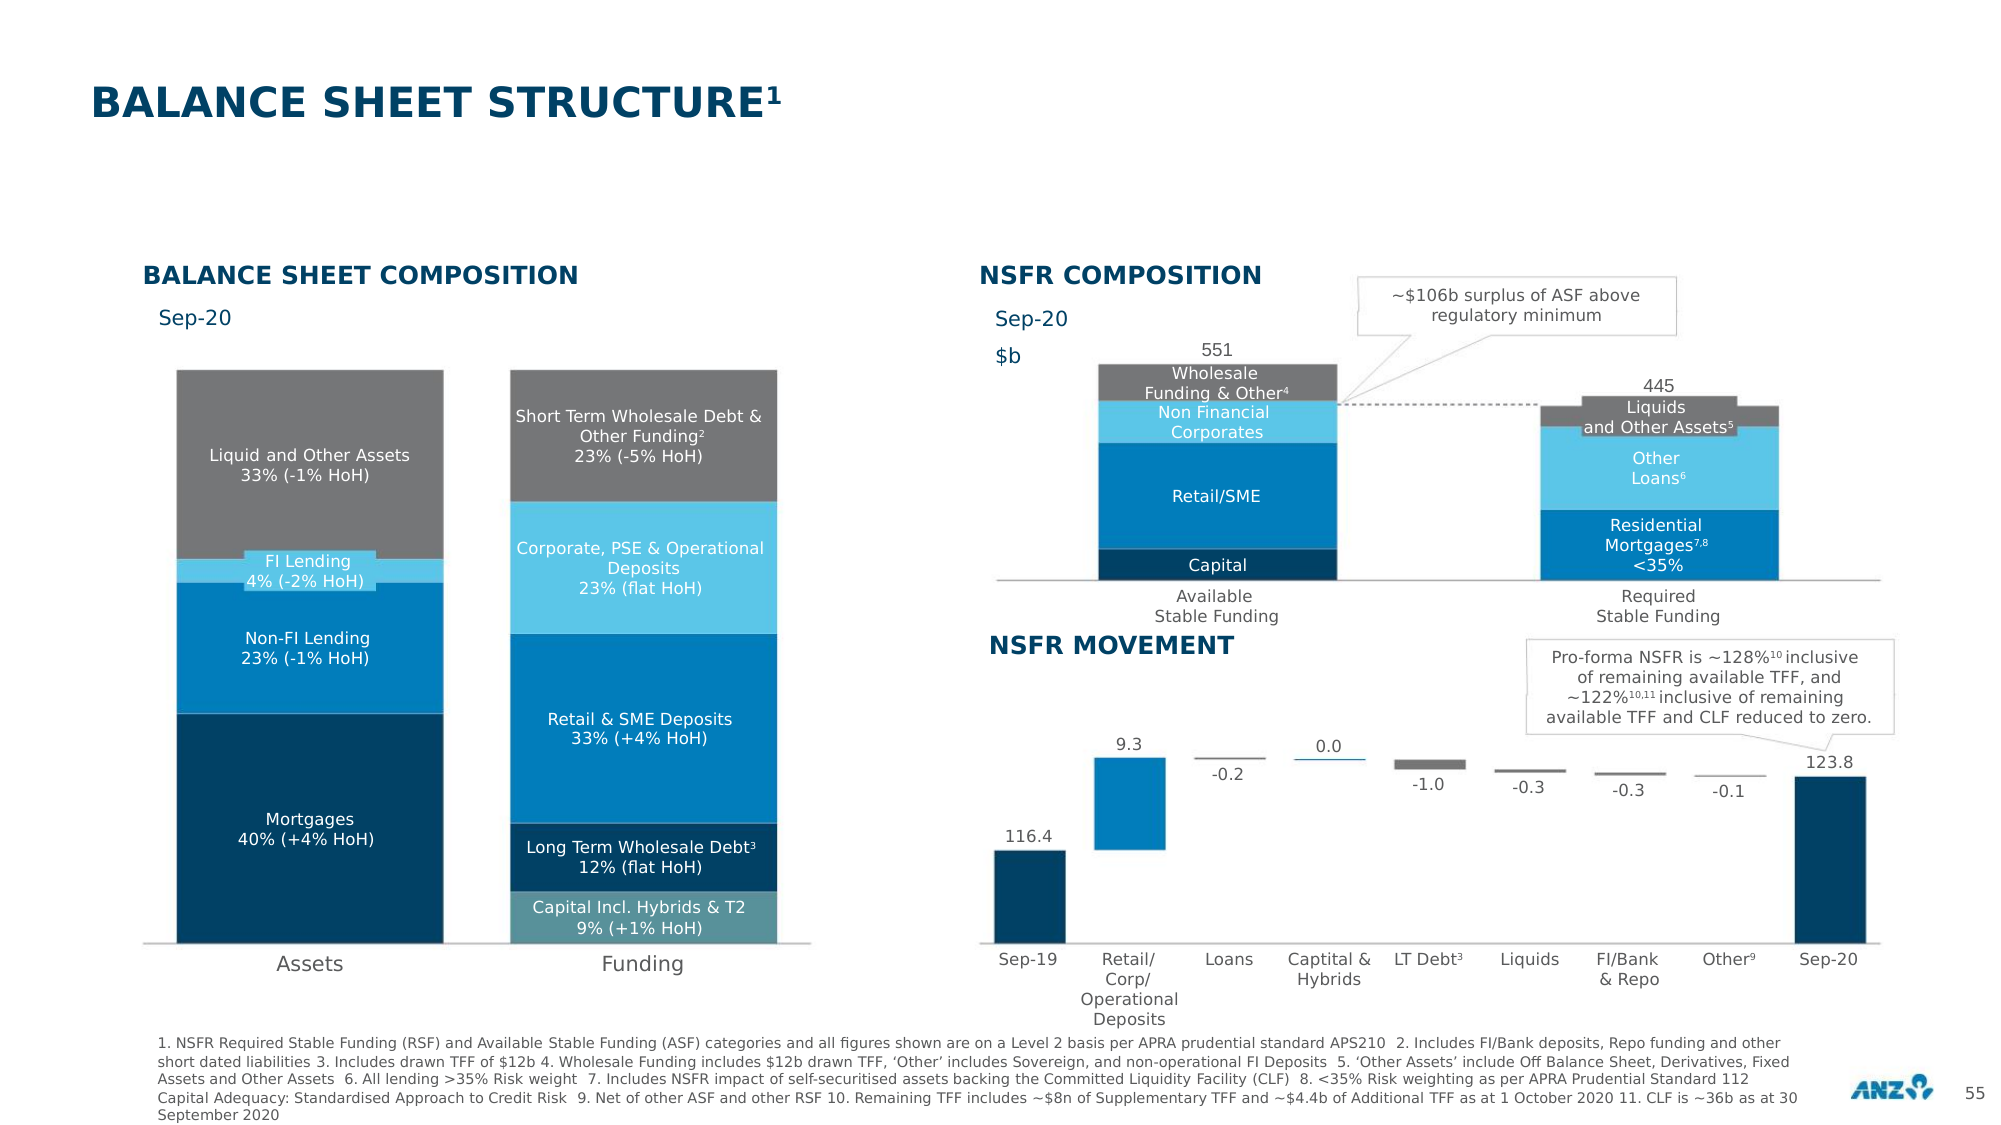

BALANCE SHEET STRUCTURE1
BALANCE SHEET COMPOSITION
NSFR COMPOSITION
~$106b surplus of ASF above
regulatory minimum
Sep-20
Sep-20
551
$b
Wholesale
Funding & Other4
Non Financial
Corporates
445
Liquids
and Other Assets5
Short Term Wholesale Debt &
Other Funding2
Liquid and Other Assets
33% (-1% HoH)
23% (-5% HoH)
Other
Loans6
Retail/SME
Capital
Residential
Mortgages7,8
<35%
Corporate, PSE & Operational
Deposits
FI Lending
4% (-2% HoH)
23% (flat HoH)
Available
Required
Stable Funding
Stable Funding
Non-FI Lending
23% (-1% HoH)
NSFR MOVEMENT
Pro-forma NSFR is ~128%10 inclusive
of remaining available TFF, and
~122%10,11 inclusive of remaining
available TFF and CLF reduced to zero.
Retail & SME Deposits
33% (+4% HoH)
9.3
0.0
123.8
-0.2
-1.0
-0.3
-0.3
-0.1
Mortgages
40% (+4% HoH)
116.4
Long Term Wholesale Debt3
12% (flat HoH)
Capital Incl. Hybrids & T2
9% (+1% HoH)
Sep-19
Retail/
Corp/
Loans
Captital & LT Debt3
Hybrids
Liquids
FI/Bank
& Repo
Other9
Sep-20
Assets
Funding
Operational
Deposits
1. NSFR Required Stable Funding (RSF) and Available Stable Funding (ASF) categories and all figures shown are on a Level 2 basis per APRA prudential standard APS210 2. Includes FI/Bank deposits, Repo funding and other
short dated liabilities 3. Includes drawn TFF of $12b 4. Wholesale Funding includes $12b drawn TFF, ‘Other’ includes Sovereign, and non-operational FI Deposits 5. ‘Other Assets’ include Off Balance Sheet, Derivatives, Fixed
Assets and Other Assets 6. All lending >35% Risk weight 7. Includes NSFR impact of self-securitised assets backing the Committed Liquidity Facility (CLF) 8. <35% Risk weighting as per APRA Prudential Standard 112
Capital Adequacy: Standardised Approach to Credit Risk 9. Net of other ASF and other RSF 10. Remaining TFF includes ~$8n of Supplementary TFF and ~$4.4b of Additional TFF as at 1 October 2020 11. CLF is ~36b as at 30
September 2020
55